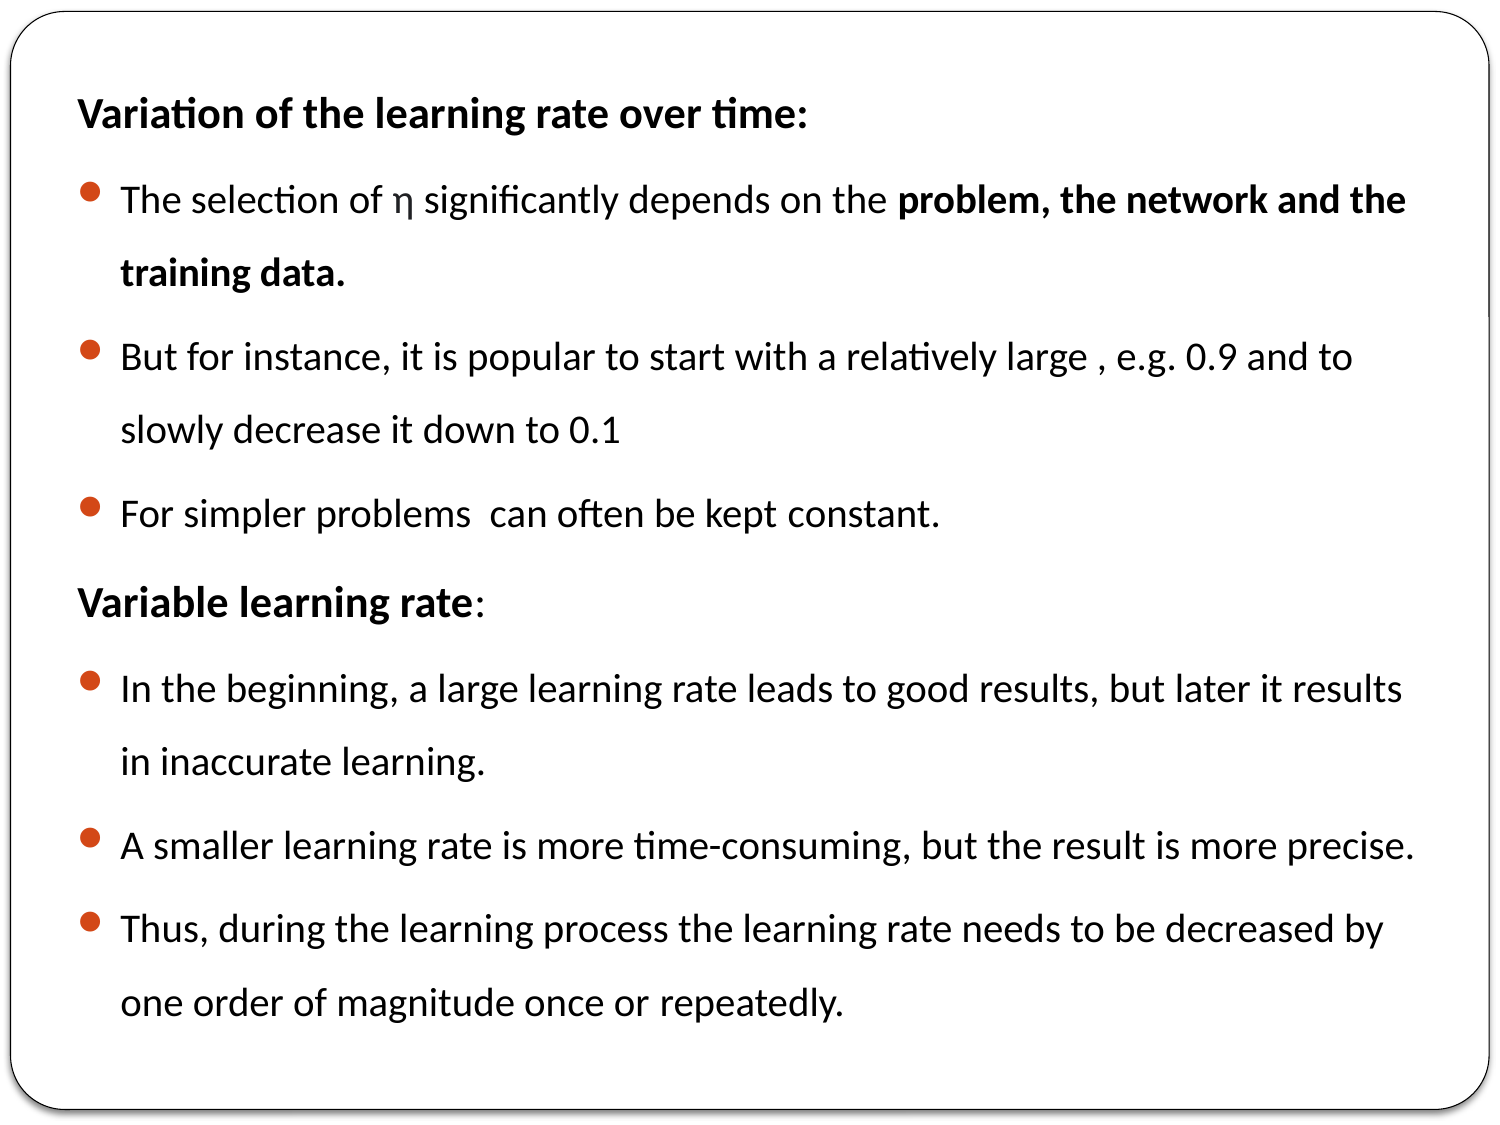

Variation of the learning rate over time:
The selection of η significantly depends on the problem, the network and the training data.
But for instance, it is popular to start with a relatively large , e.g. 0.9 and to slowly decrease it down to 0.1
For simpler problems  can often be kept constant.
Variable learning rate:
In the beginning, a large learning rate leads to good results, but later it results in inaccurate learning.
A smaller learning rate is more time-consuming, but the result is more precise.
Thus, during the learning process the learning rate needs to be decreased by one order of magnitude once or repeatedly.